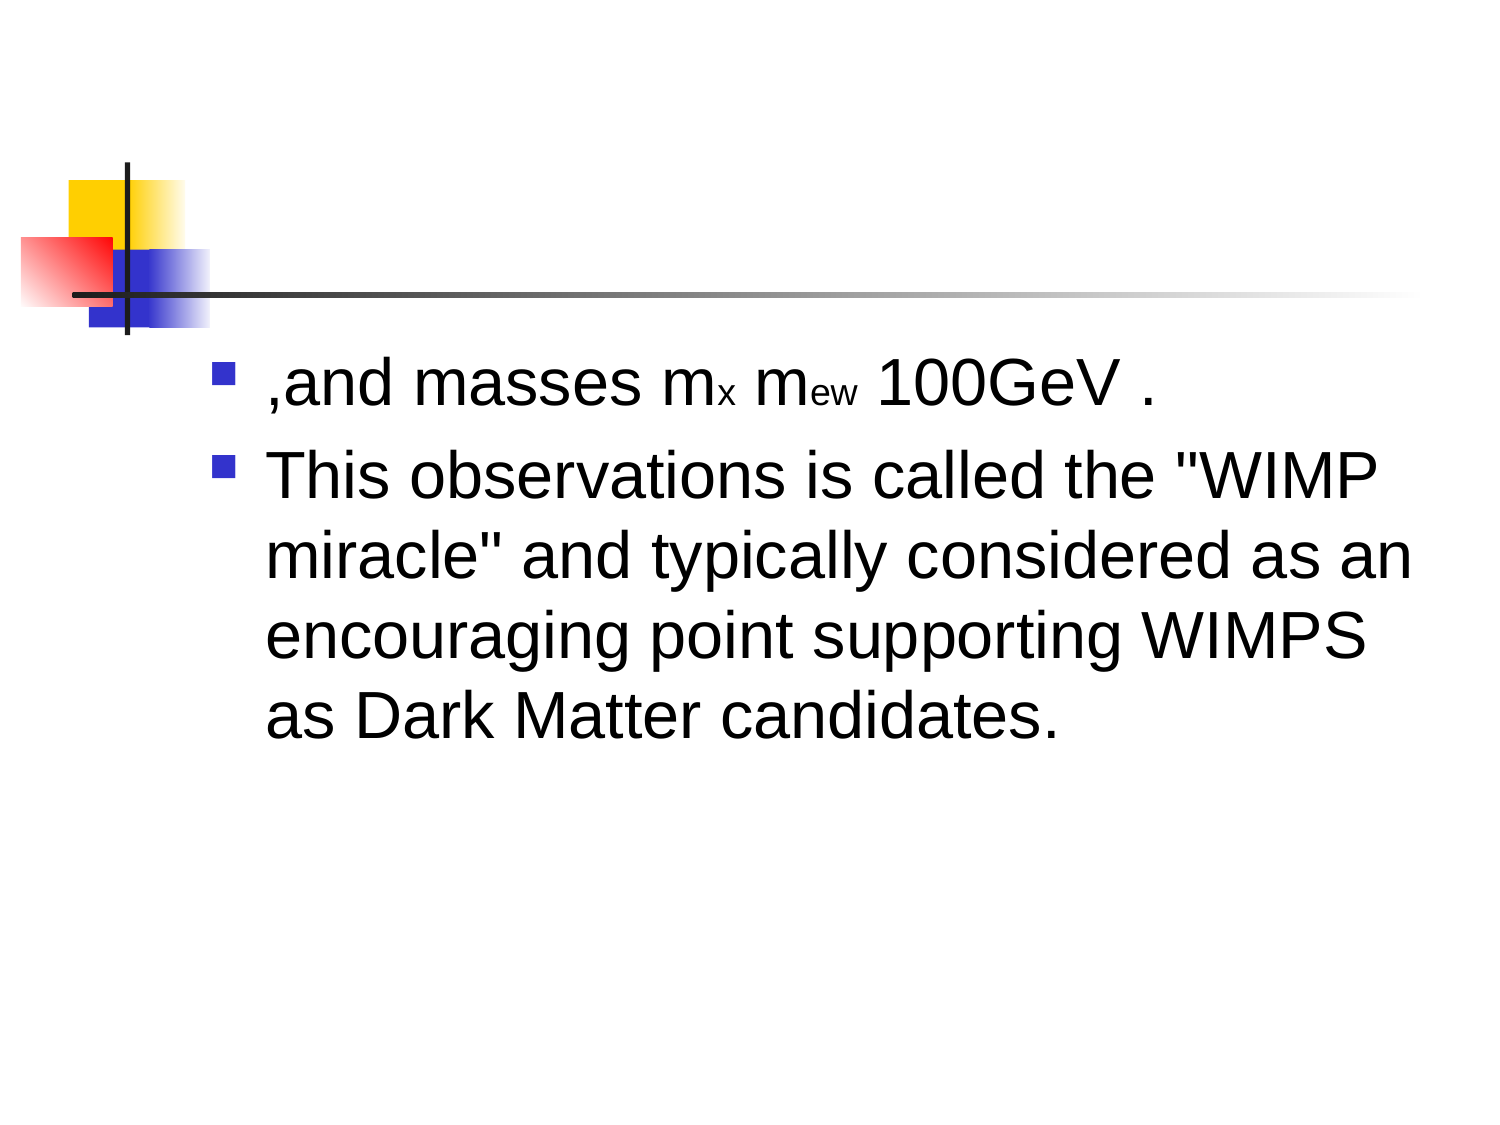

#
,and masses mx mew 100GeV .
This observations is called the "WIMP miracle" and typically considered as an encouraging point supporting WIMPS as Dark Matter candidates.